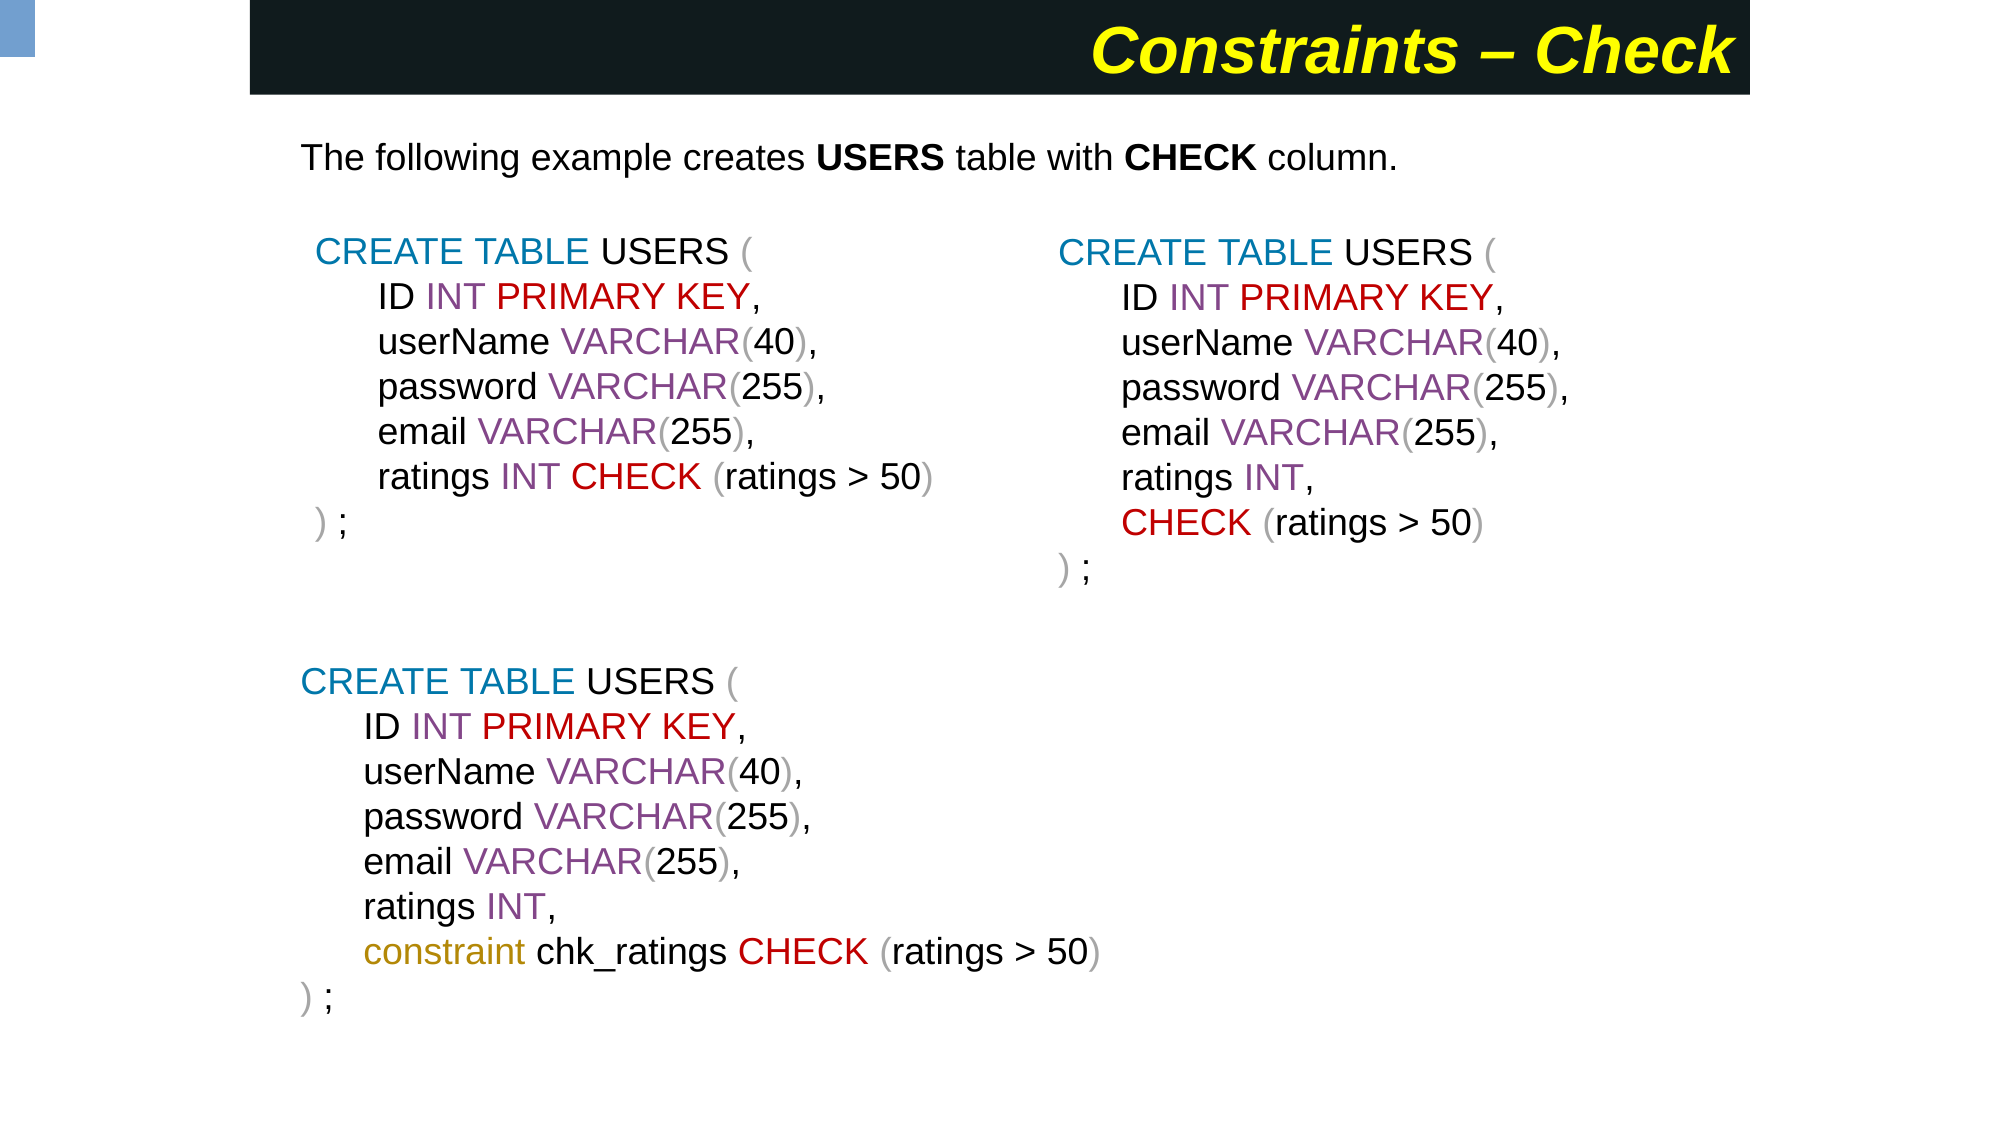

Constraints – Check
The following example creates USERS table with CHECK column.
CREATE TABLE USERS (
      ID INT PRIMARY KEY,
      userName VARCHAR(40),
      password VARCHAR(255),
      email VARCHAR(255),
      ratings INT CHECK (ratings > 50)
) ;
CREATE TABLE USERS (
      ID INT PRIMARY KEY,
      userName VARCHAR(40),
      password VARCHAR(255),
      email VARCHAR(255),
      ratings INT,
      CHECK (ratings > 50)
) ;
CREATE TABLE USERS (
      ID INT PRIMARY KEY,
      userName VARCHAR(40),
      password VARCHAR(255),
      email VARCHAR(255),
      ratings INT,
      constraint chk_ratings CHECK (ratings > 50)
) ;